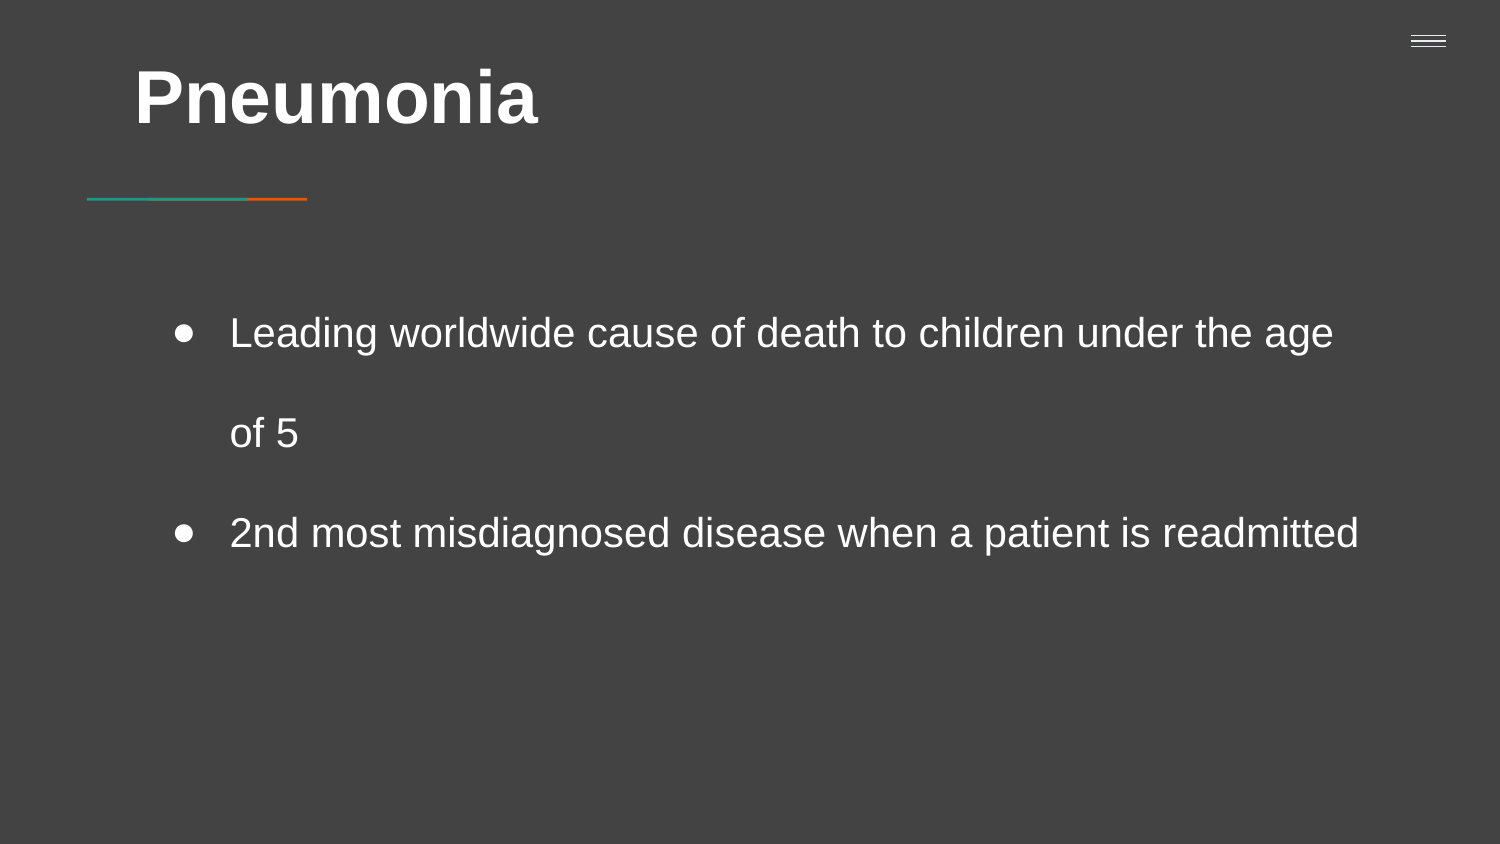

# Pneumonia
Leading worldwide cause of death to children under the age of 5
2nd most misdiagnosed disease when a patient is readmitted